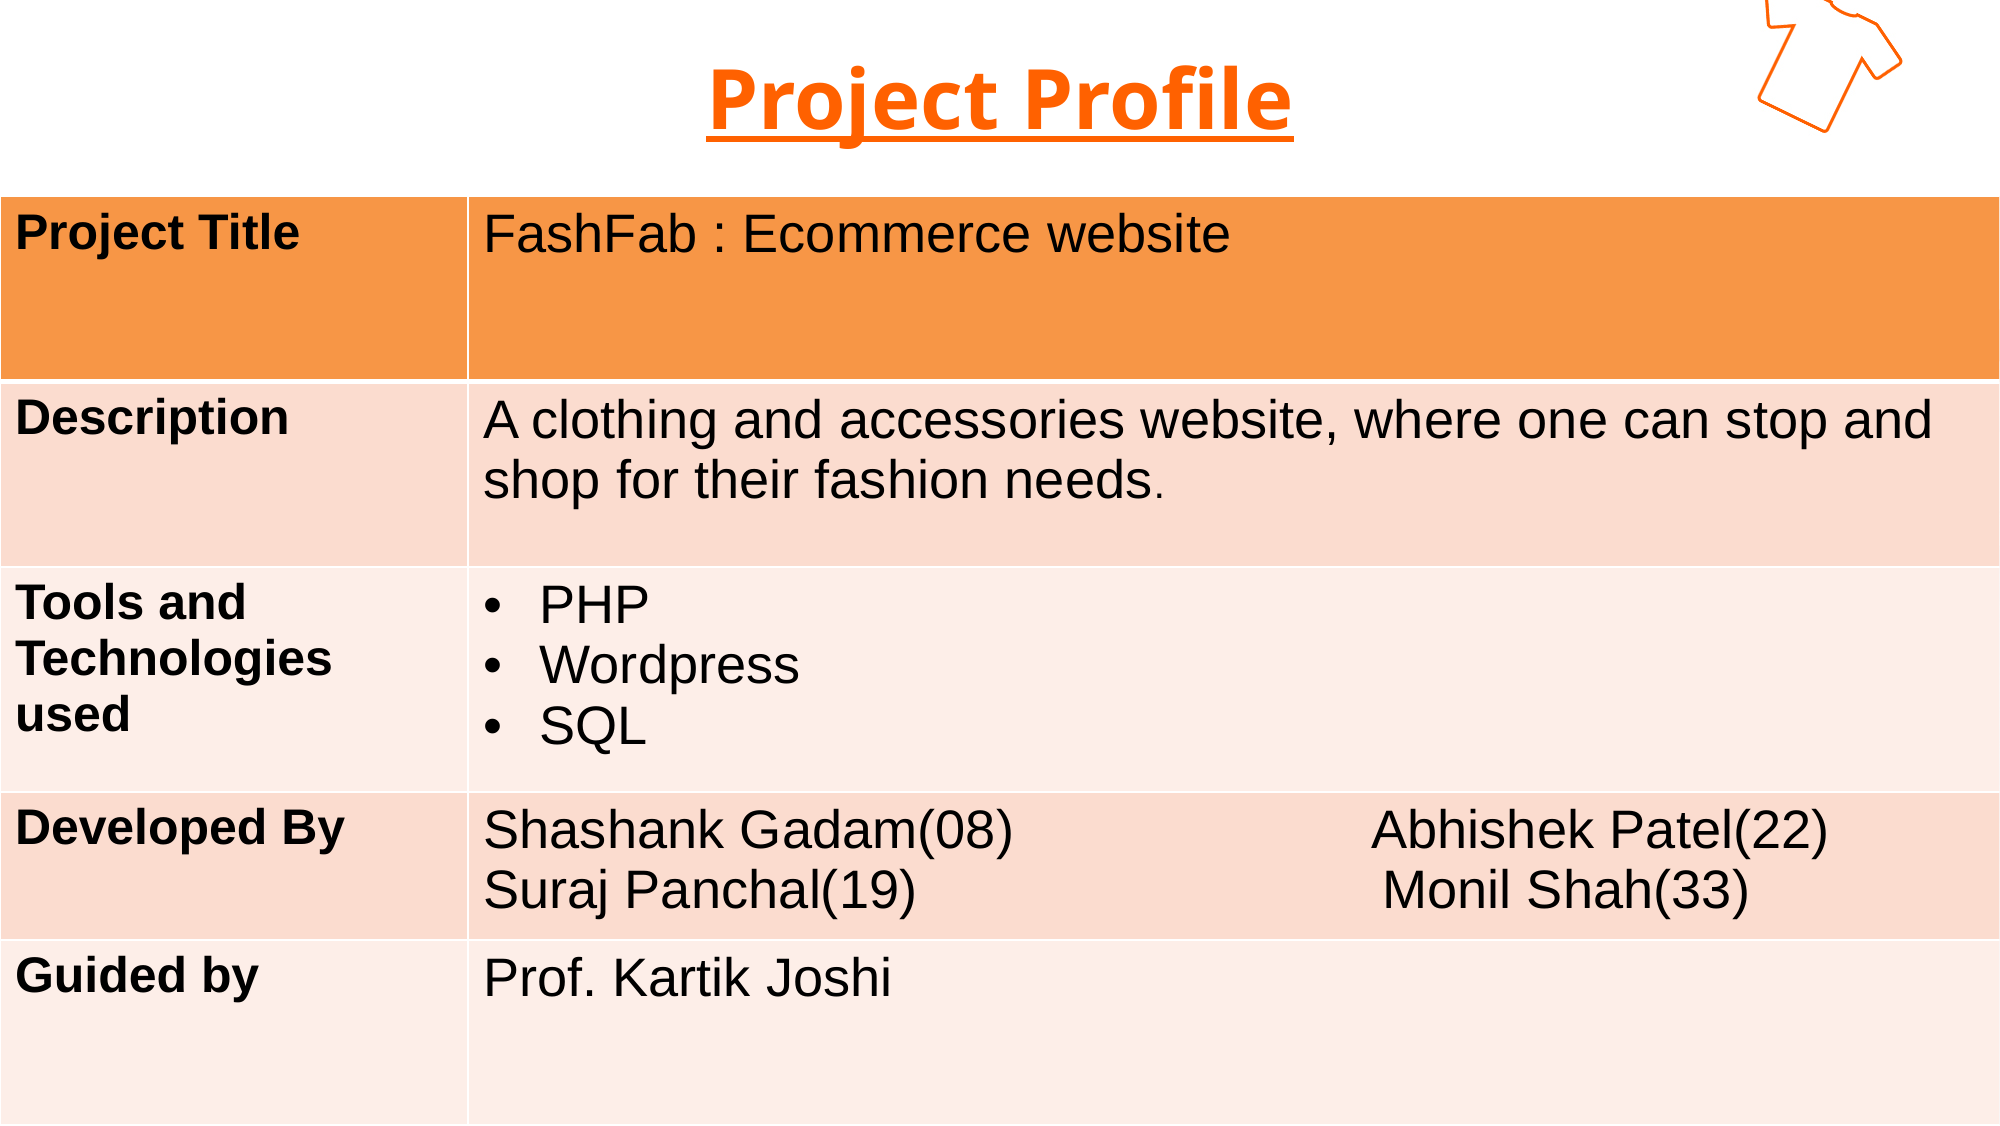

# Project Profile
| Project Title | FashFab : Ecommerce website |
| --- | --- |
| Description | A clothing and accessories website, where one can stop and shop for their fashion needs. |
| Tools and Technologies used | PHP Wordpress SQL |
| Developed By | Shashank Gadam(08) Abhishek Patel(22) Suraj Panchal(19) Monil Shah(33) |
| Guided by | Prof. Kartik Joshi |
Replace with your own text